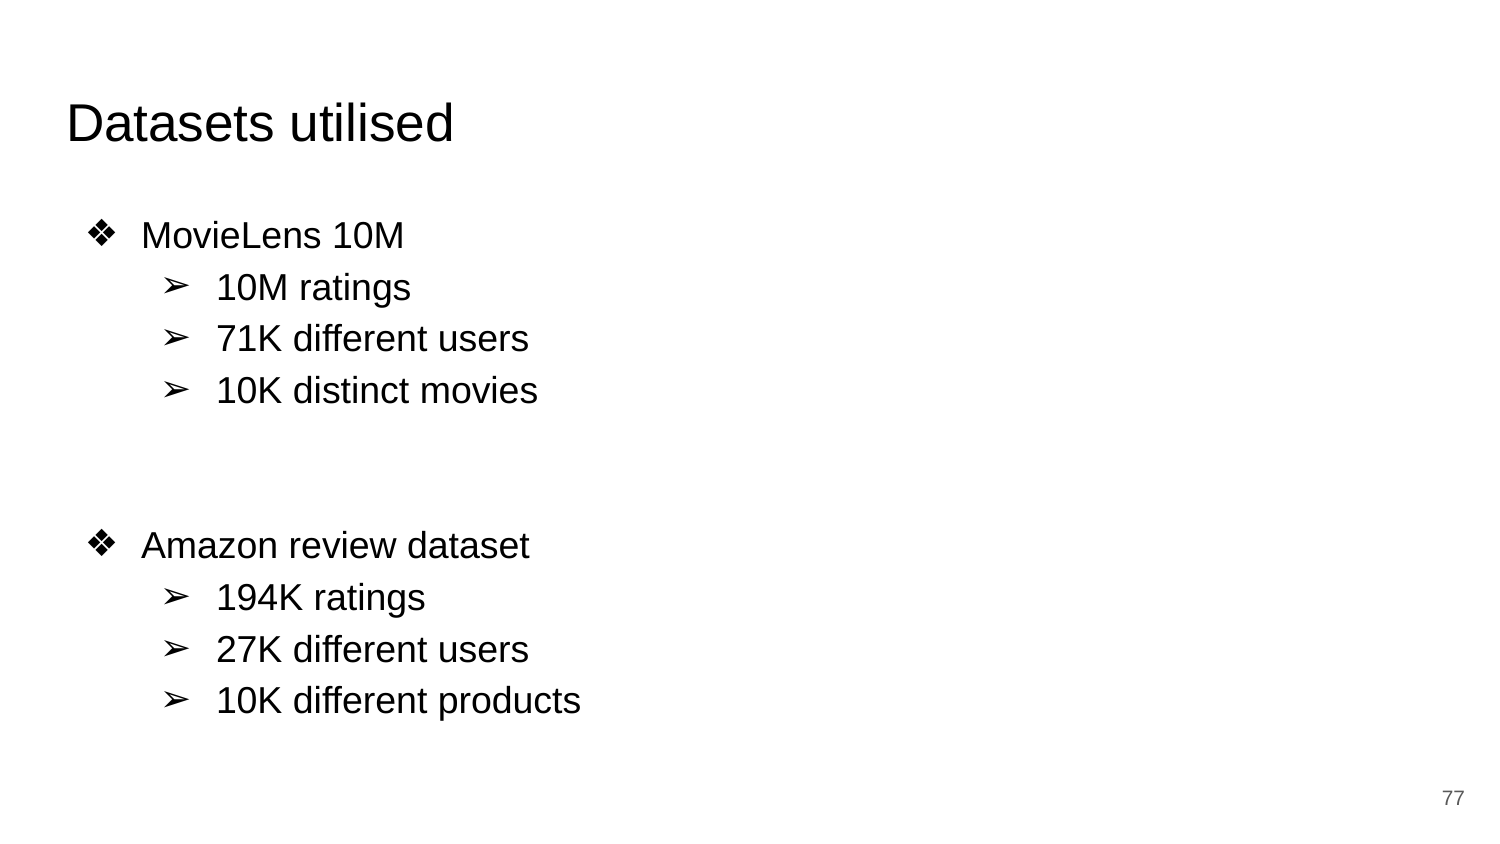

# Datasets utilised
MovieLens 10M
10M ratings
71K different users
10K distinct movies

Amazon review dataset
194K ratings
27K different users
10K different products
77